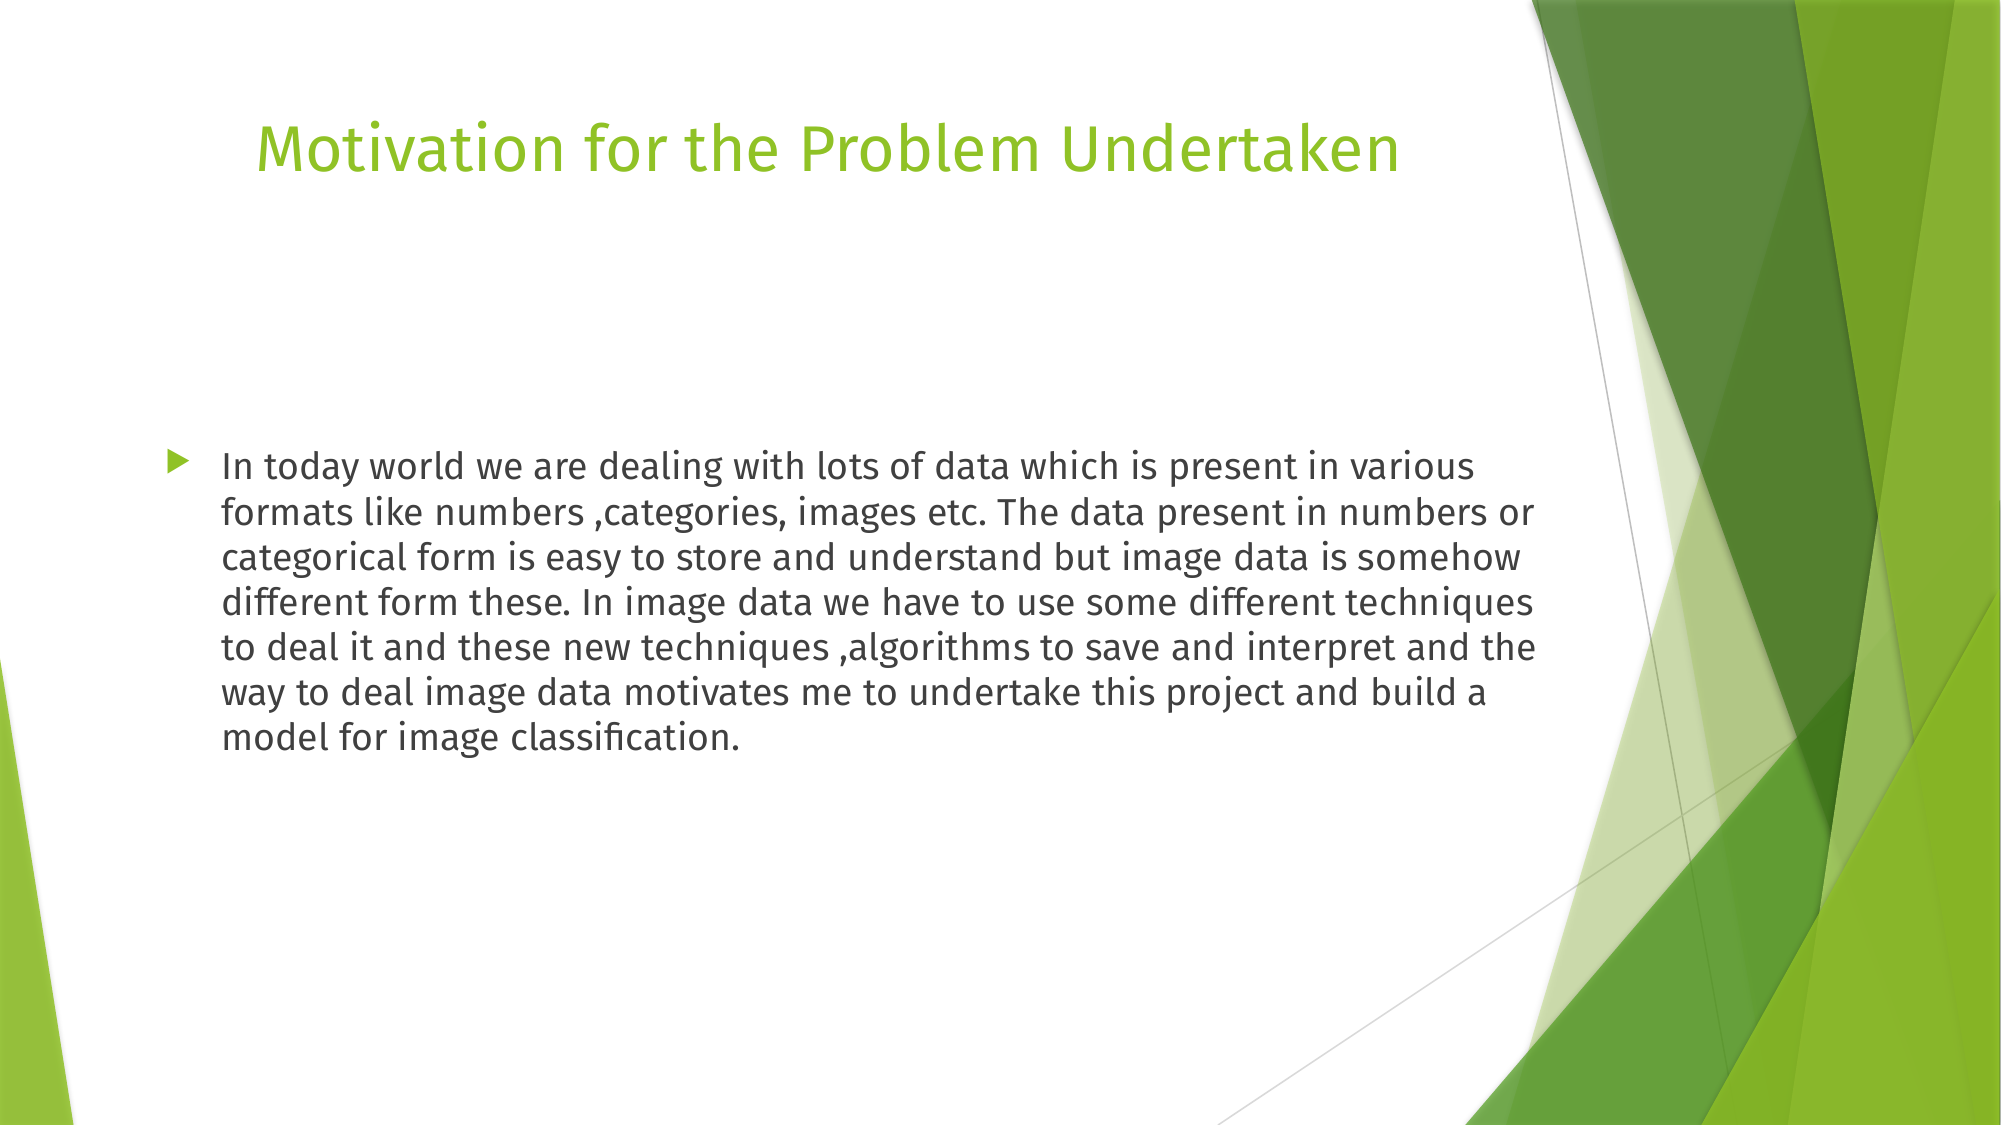

# Motivation for the Problem Undertaken
In today world we are dealing with lots of data which is present in various formats like numbers ,categories, images etc. The data present in numbers or categorical form is easy to store and understand but image data is somehow different form these. In image data we have to use some different techniques to deal it and these new techniques ,algorithms to save and interpret and the way to deal image data motivates me to undertake this project and build a model for image classification.